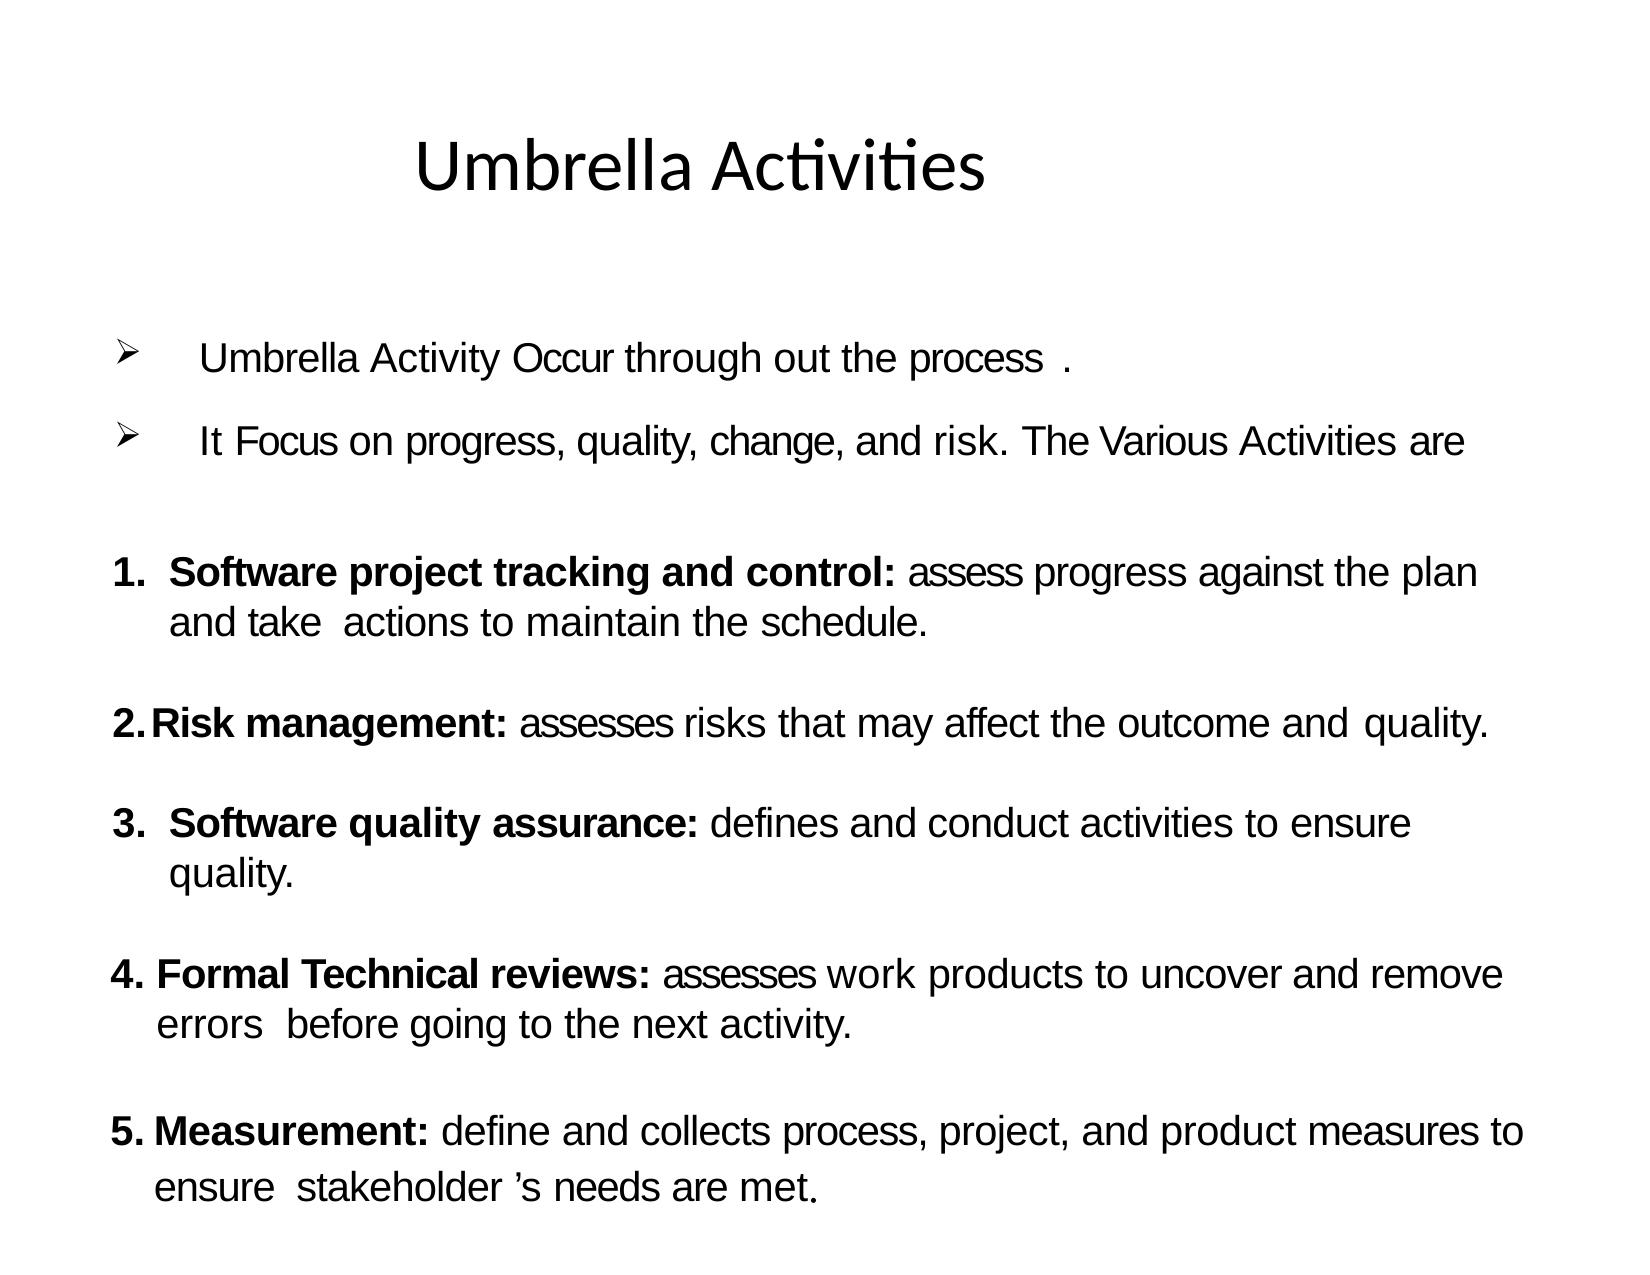

# Umbrella Activities

Umbrella Activity Occur through out the process .
It Focus on progress, quality, change, and risk. The Various Activities are

Software project tracking and control: assess progress against the plan and take  actions to maintain the schedule.

Risk management: assesses risks that may affect the outcome and quality.

Software quality assurance: defines and conduct activities to ensure quality.

Formal Technical reviews: assesses work products to uncover and remove errors  before going to the next activity.

Measurement: define and collects process, project, and product measures to ensure  stakeholder ’s needs are met.